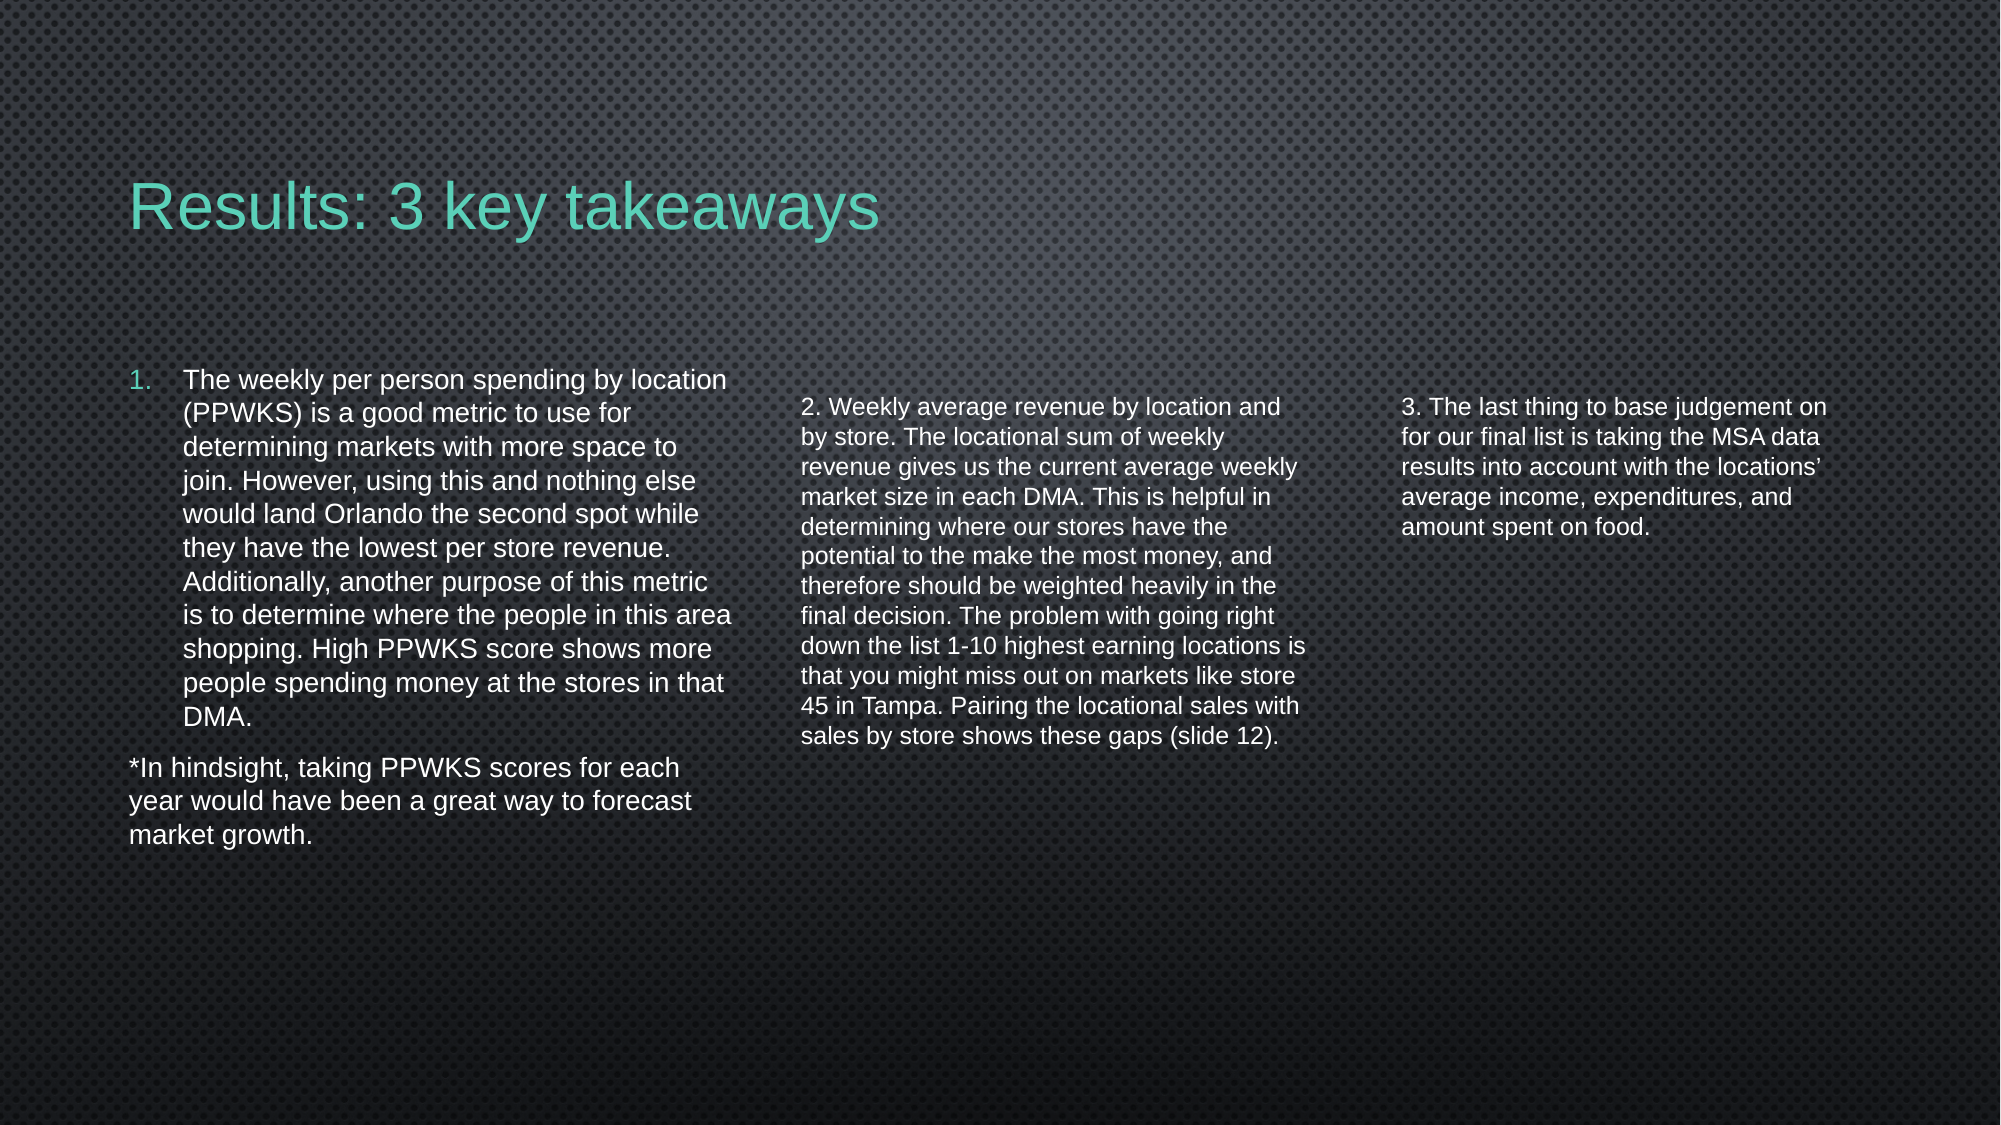

# Results: 3 key takeaways
The weekly per person spending by location (PPWKS) is a good metric to use for determining markets with more space to join. However, using this and nothing else would land Orlando the second spot while they have the lowest per store revenue. Additionally, another purpose of this metric is to determine where the people in this area shopping. High PPWKS score shows more people spending money at the stores in that DMA.
*In hindsight, taking PPWKS scores for each year would have been a great way to forecast market growth.
2. Weekly average revenue by location and by store. The locational sum of weekly revenue gives us the current average weekly market size in each DMA. This is helpful in determining where our stores have the potential to the make the most money, and therefore should be weighted heavily in the final decision. The problem with going right down the list 1-10 highest earning locations is that you might miss out on markets like store 45 in Tampa. Pairing the locational sales with sales by store shows these gaps (slide 12).
3. The last thing to base judgement on for our final list is taking the MSA data results into account with the locations’ average income, expenditures, and amount spent on food.